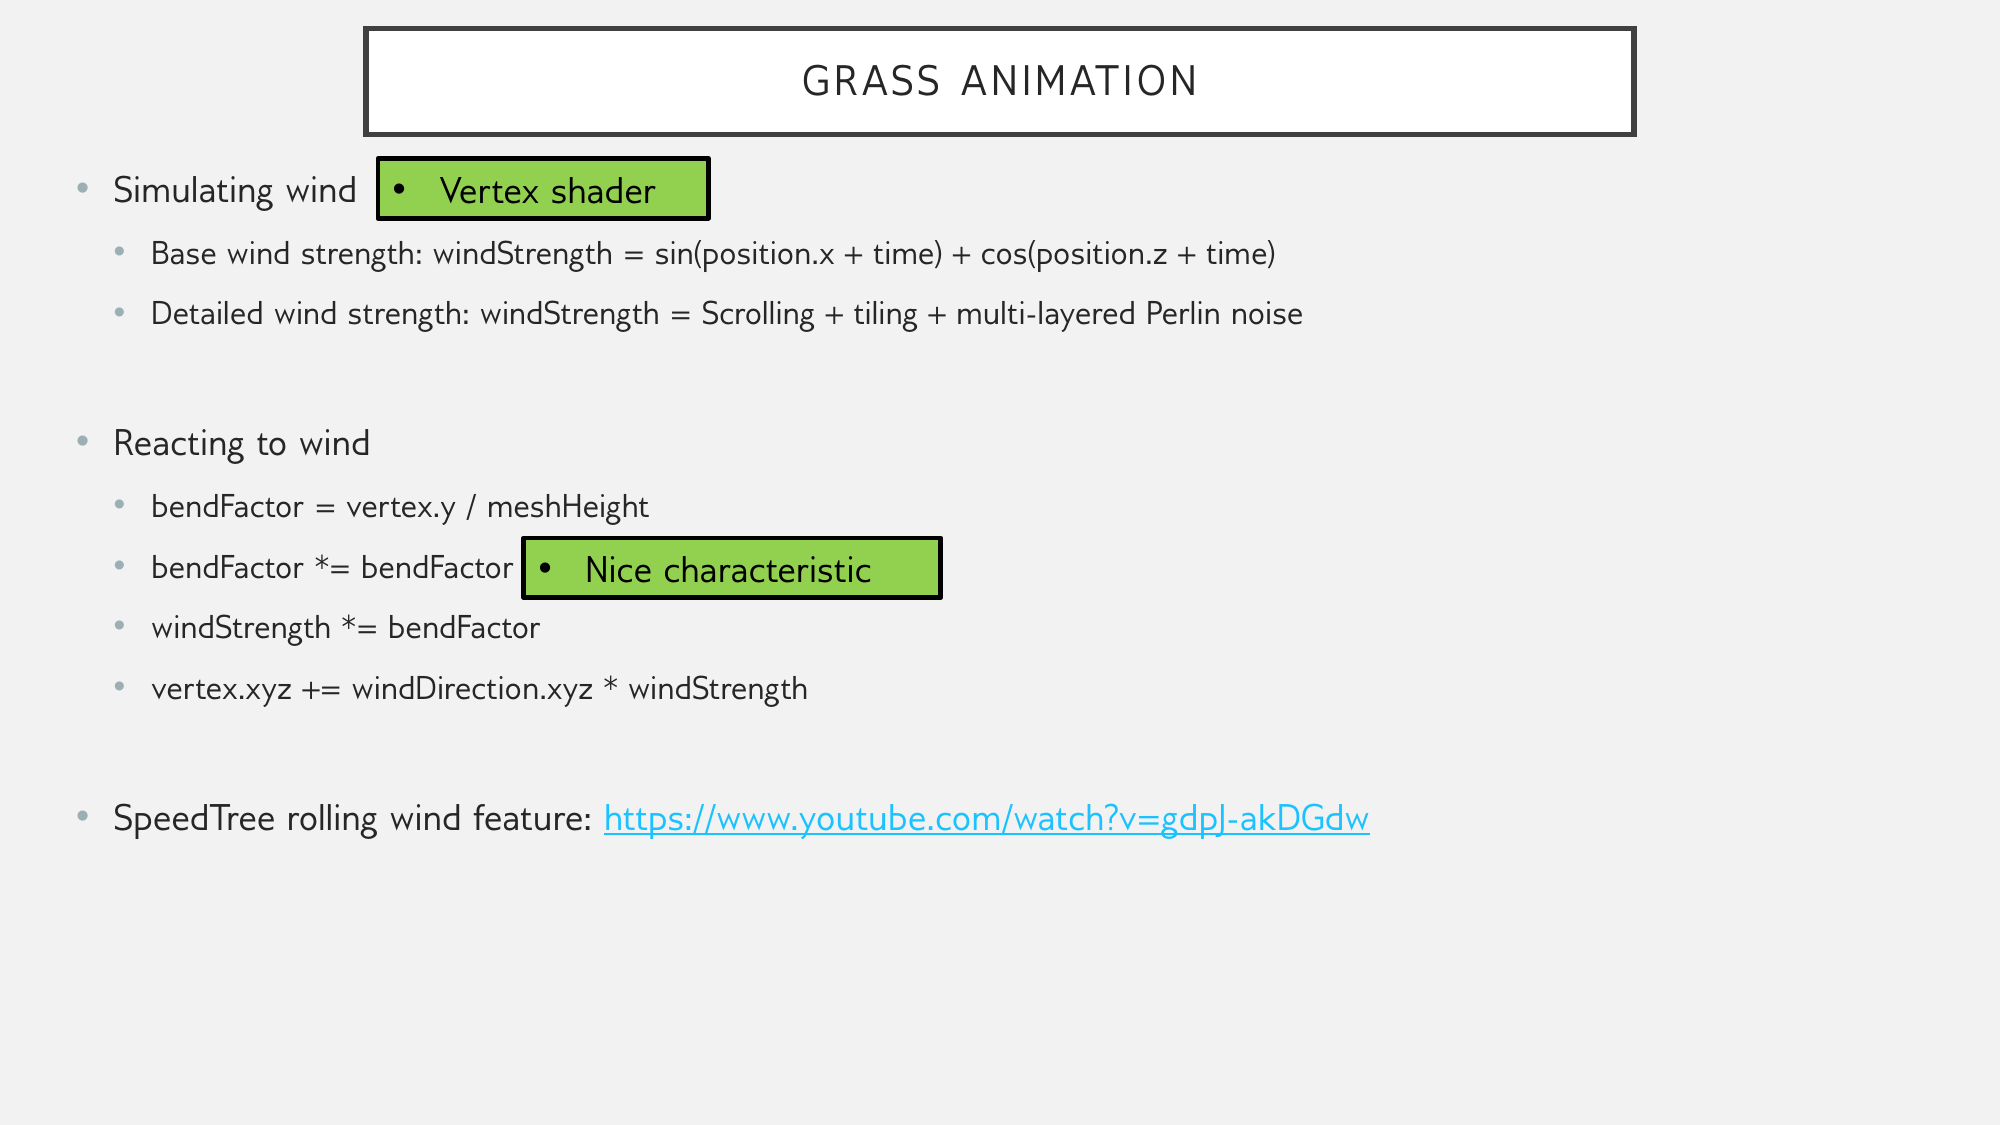

# GRASS ANIMATION
Simulating wind
Base wind strength: windStrength = sin(position.x + time) + cos(position.z + time)
Detailed wind strength: windStrength = Scrolling + tiling + multi-layered Perlin noise

Reacting to wind
bendFactor = vertex.y / meshHeight
bendFactor *= bendFactor
windStrength *= bendFactor
vertex.xyz += windDirection.xyz * windStrength

SpeedTree rolling wind feature: https://www.youtube.com/watch?v=gdpJ-akDGdw

Vertex shader
Nice characteristic